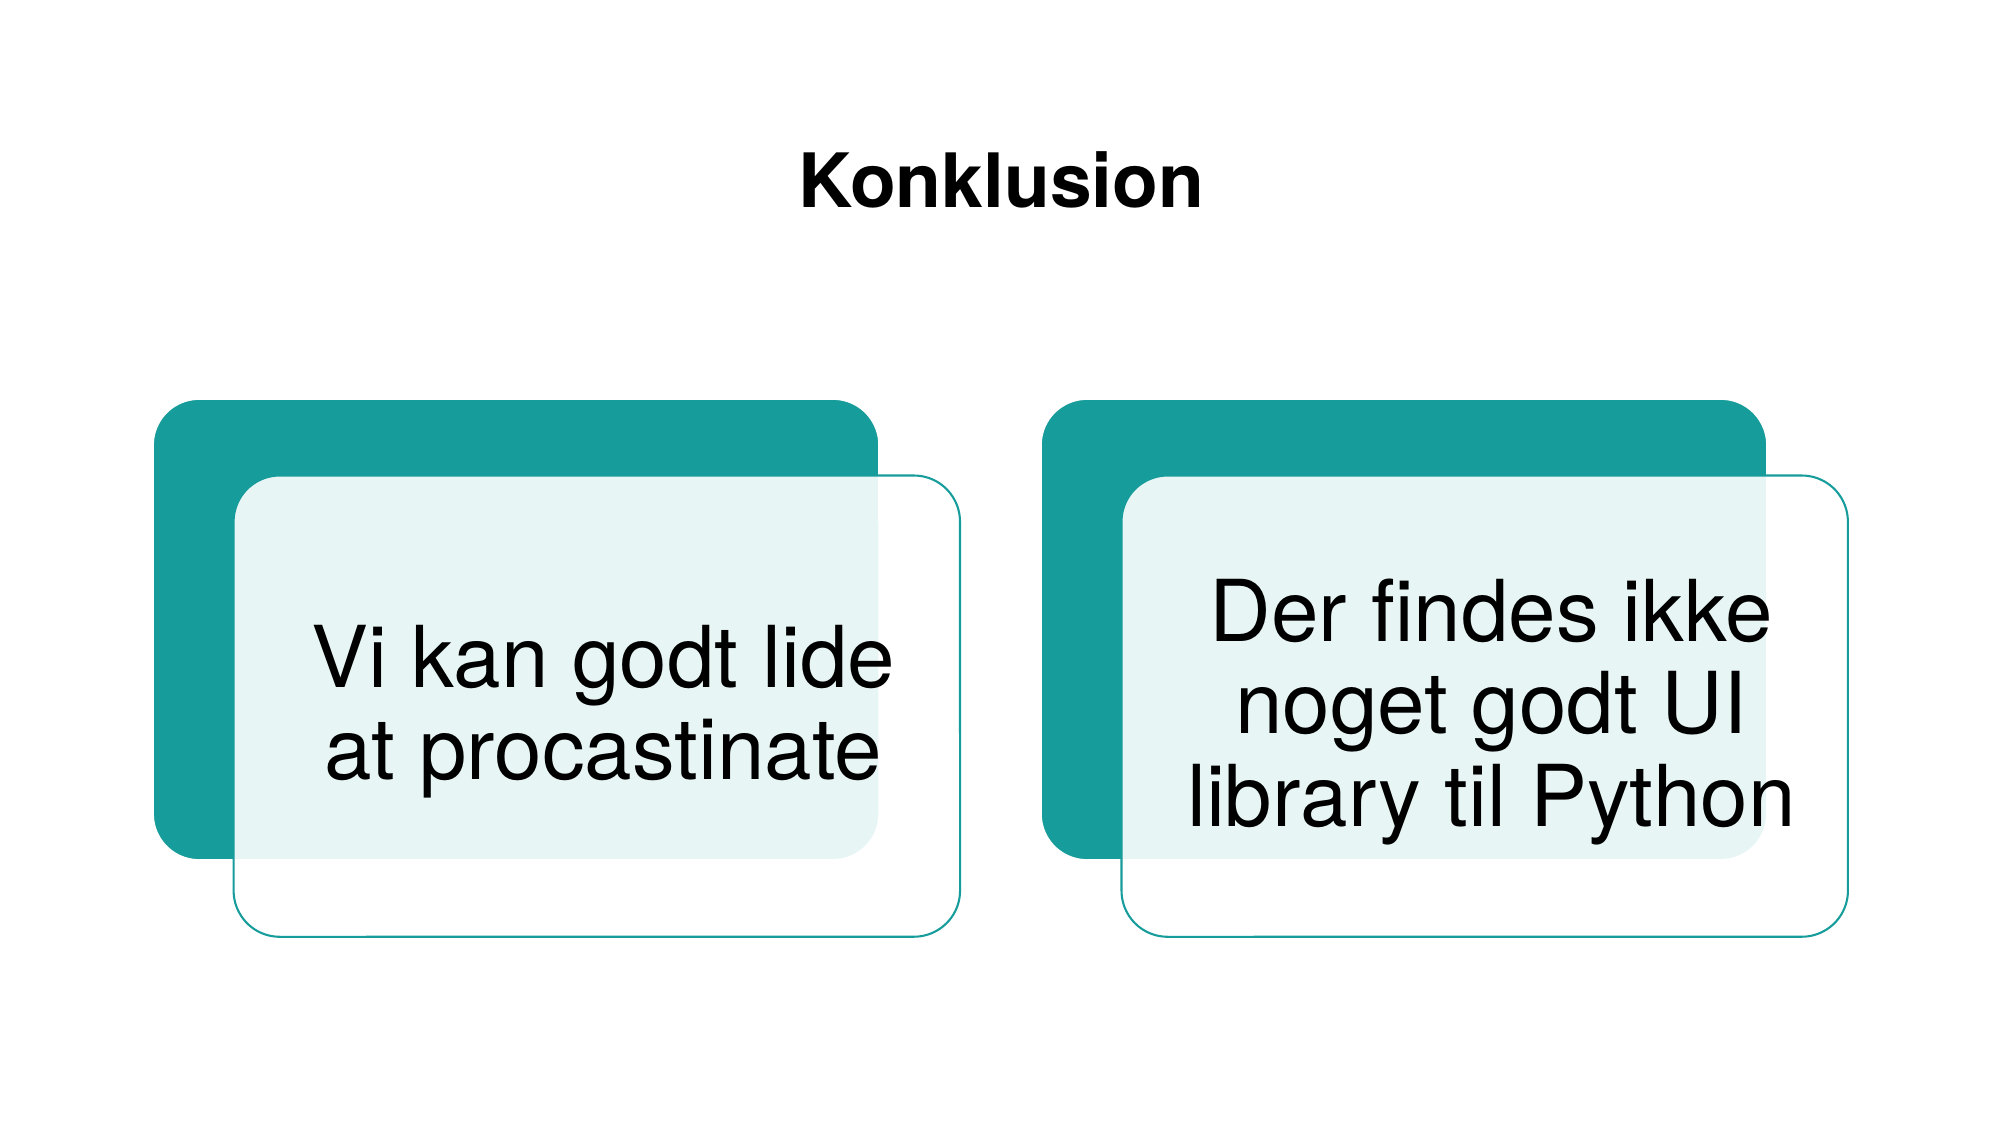

# Konklusion
Vi kan godt lide at procastinate
Der findes ikke noget godt UI library til Python